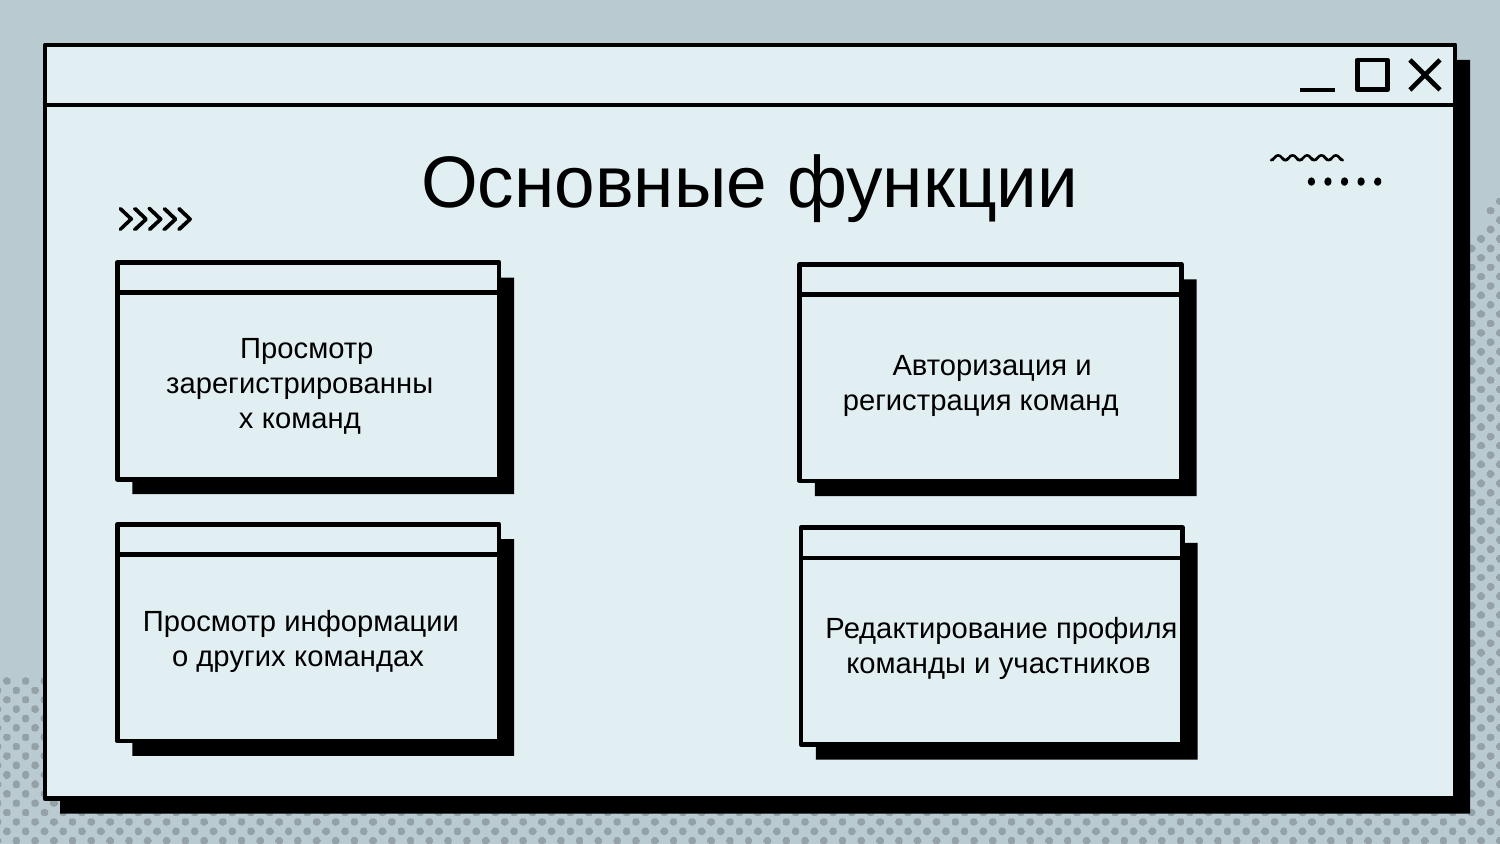

# Основные функции

        Просмотр зарегистрированных команд
         Авторизация и регистрация команд

       Просмотр информации о других командах
       Редактирование профиля команды и участников